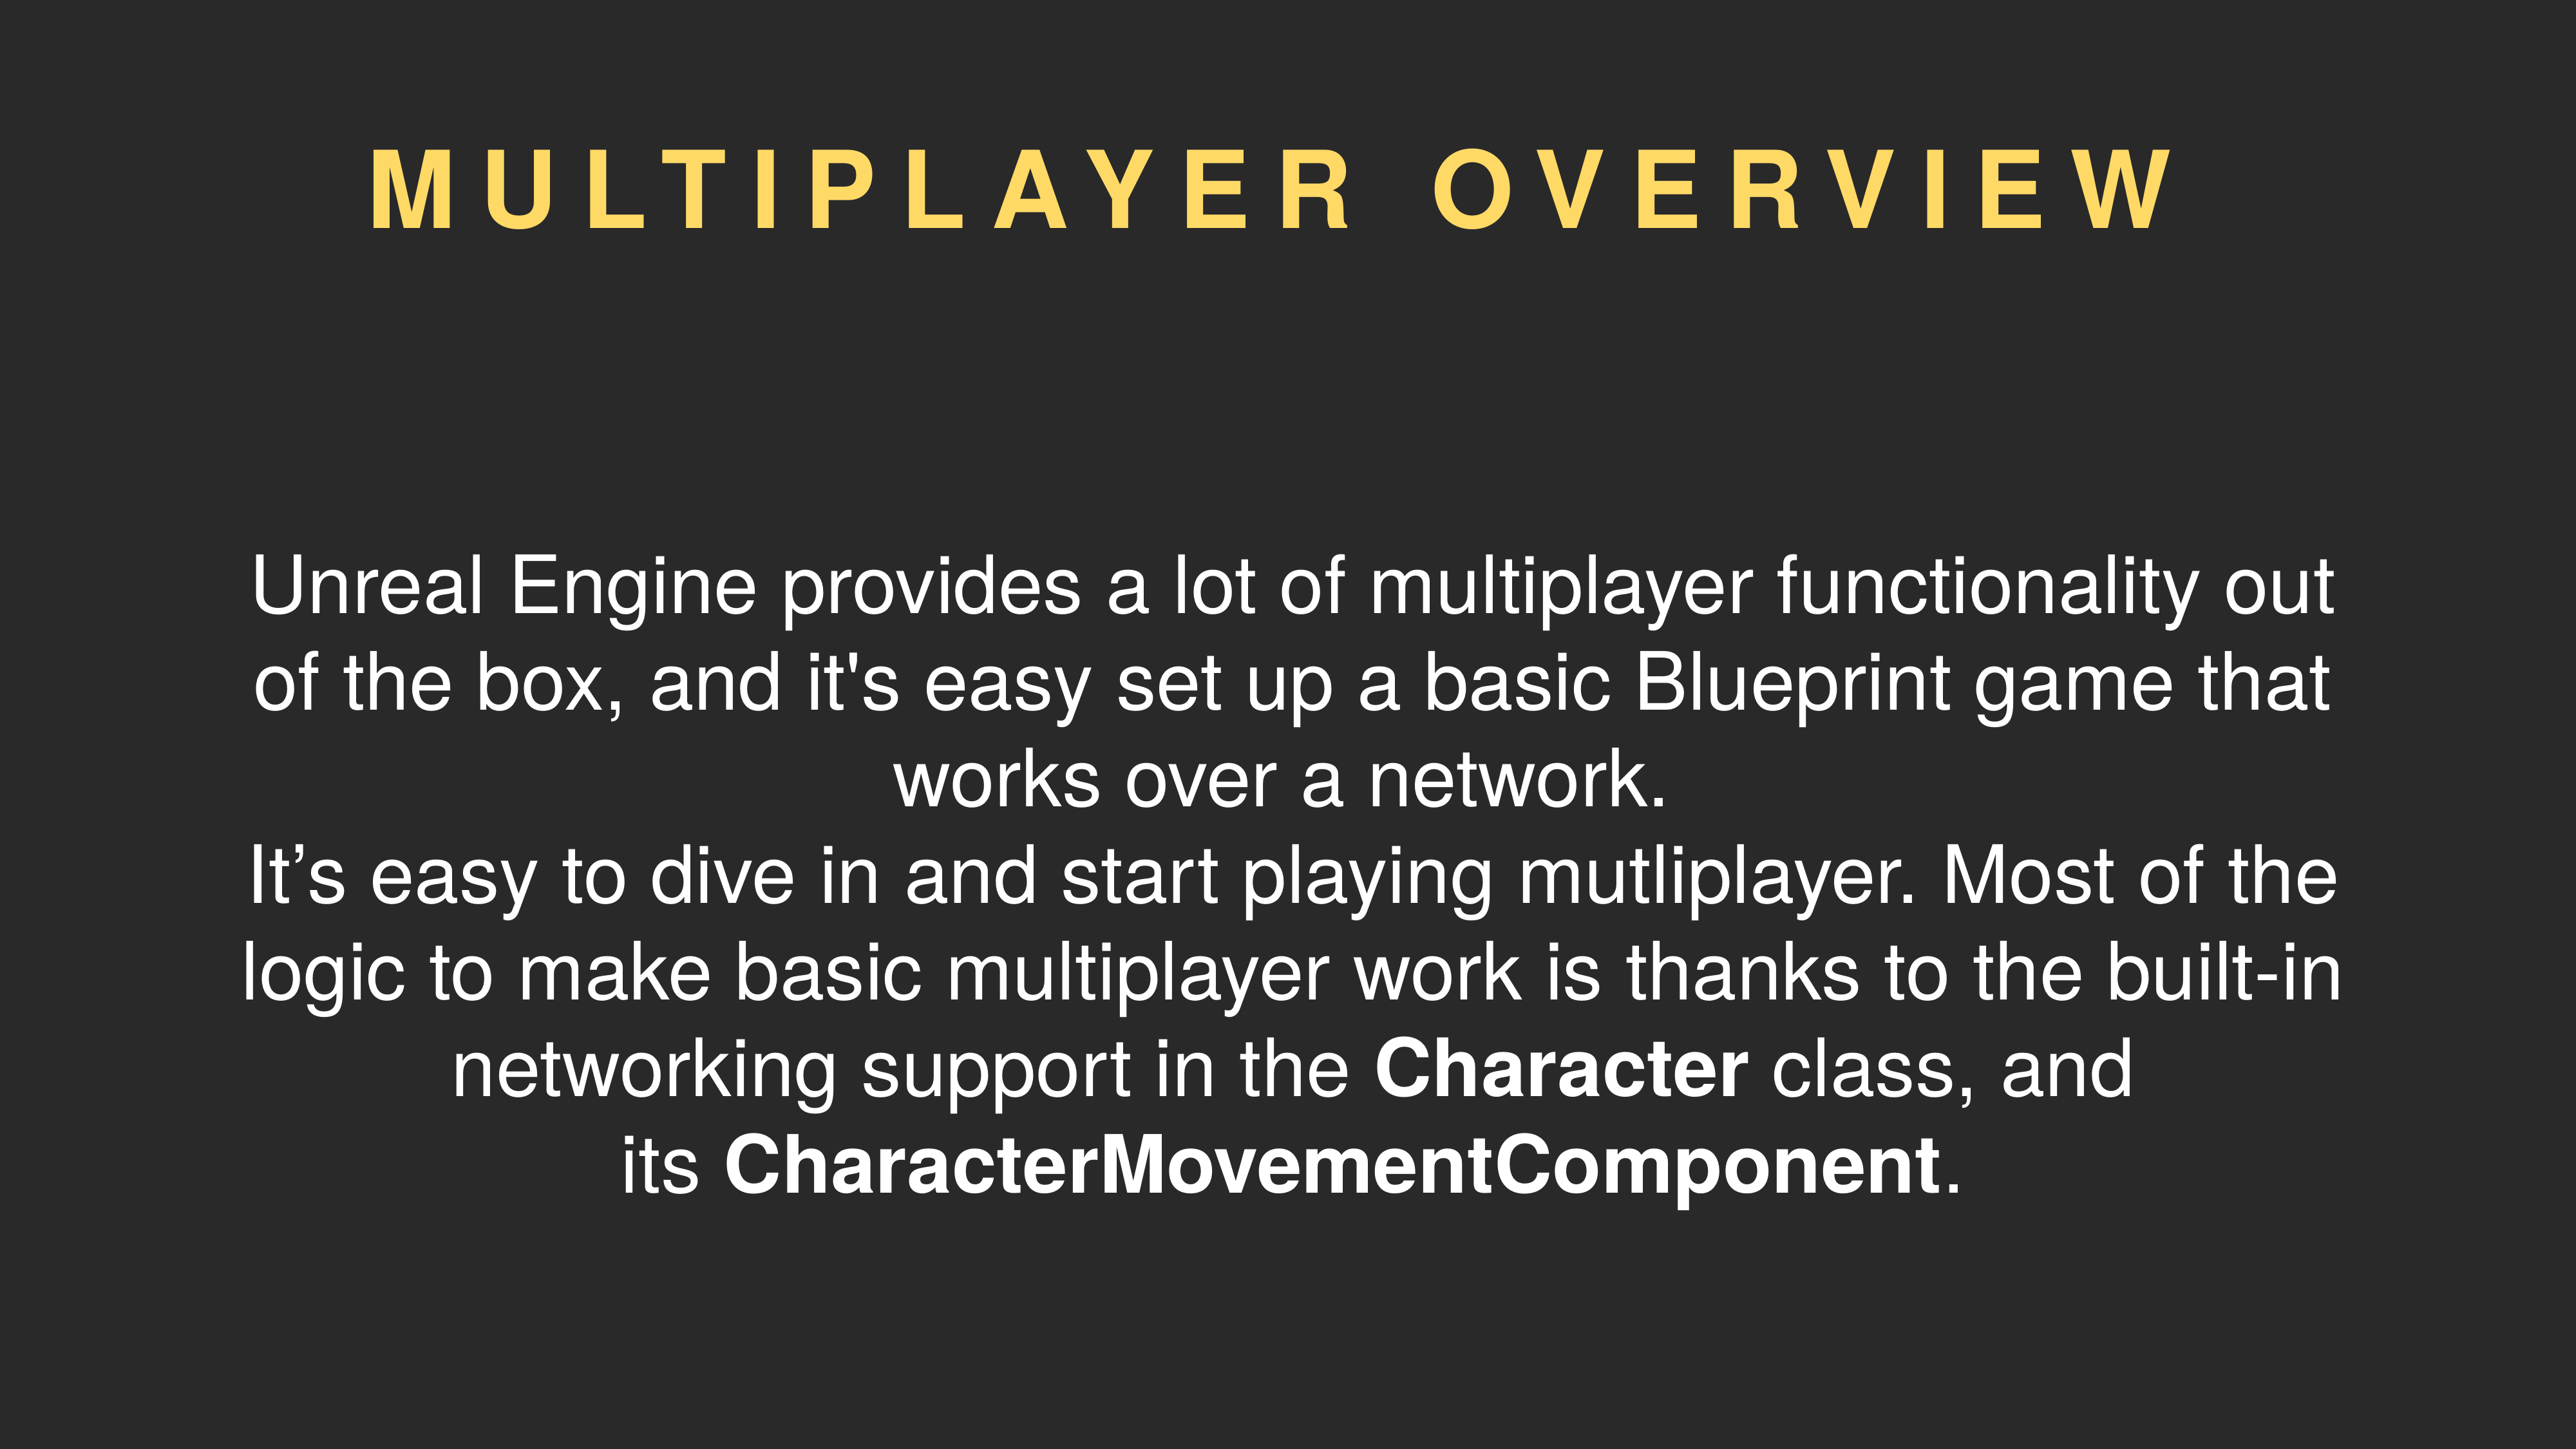

MULTIPLAYER OVERVIEW
Unreal Engine provides a lot of multiplayer functionality out of the box, and it's easy set up a basic Blueprint game that works over a network.
It’s easy to dive in and start playing mutliplayer. Most of the logic to make basic multiplayer work is thanks to the built-in networking support in the Character class, and its CharacterMovementComponent.